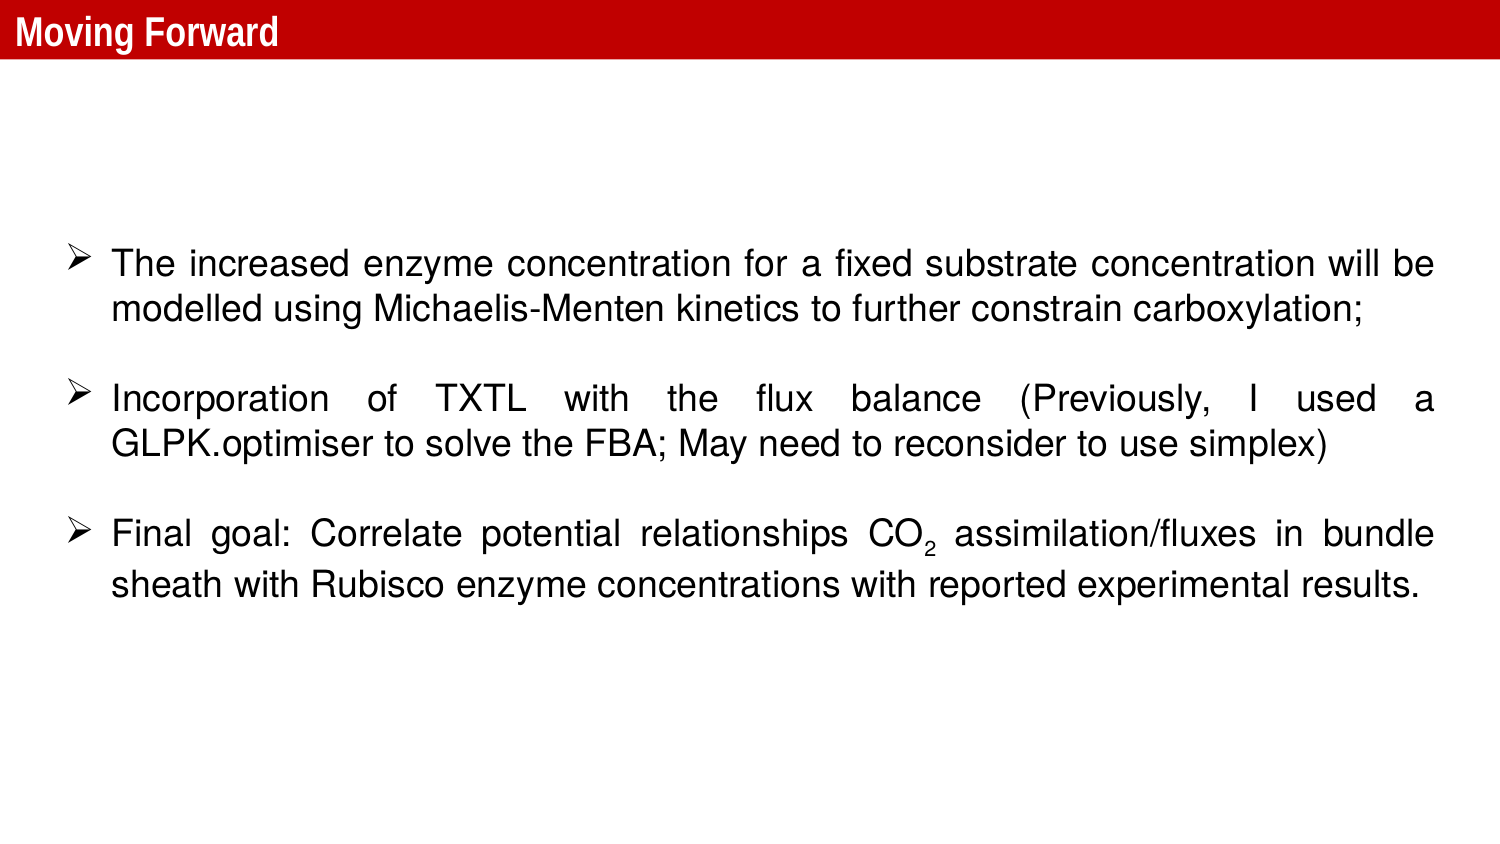

Moving Forward

The increased enzyme concentration for a fixed substrate concentration will be modelled using Michaelis-Menten kinetics to further constrain carboxylation;

Incorporation of TXTL with the flux balance (Previously, I used a GLPK.optimiser to solve the FBA; May need to reconsider to use simplex)

Final goal: Correlate potential relationships CO2 assimilation/fluxes in bundle sheath with Rubisco enzyme concentrations with reported experimental results.